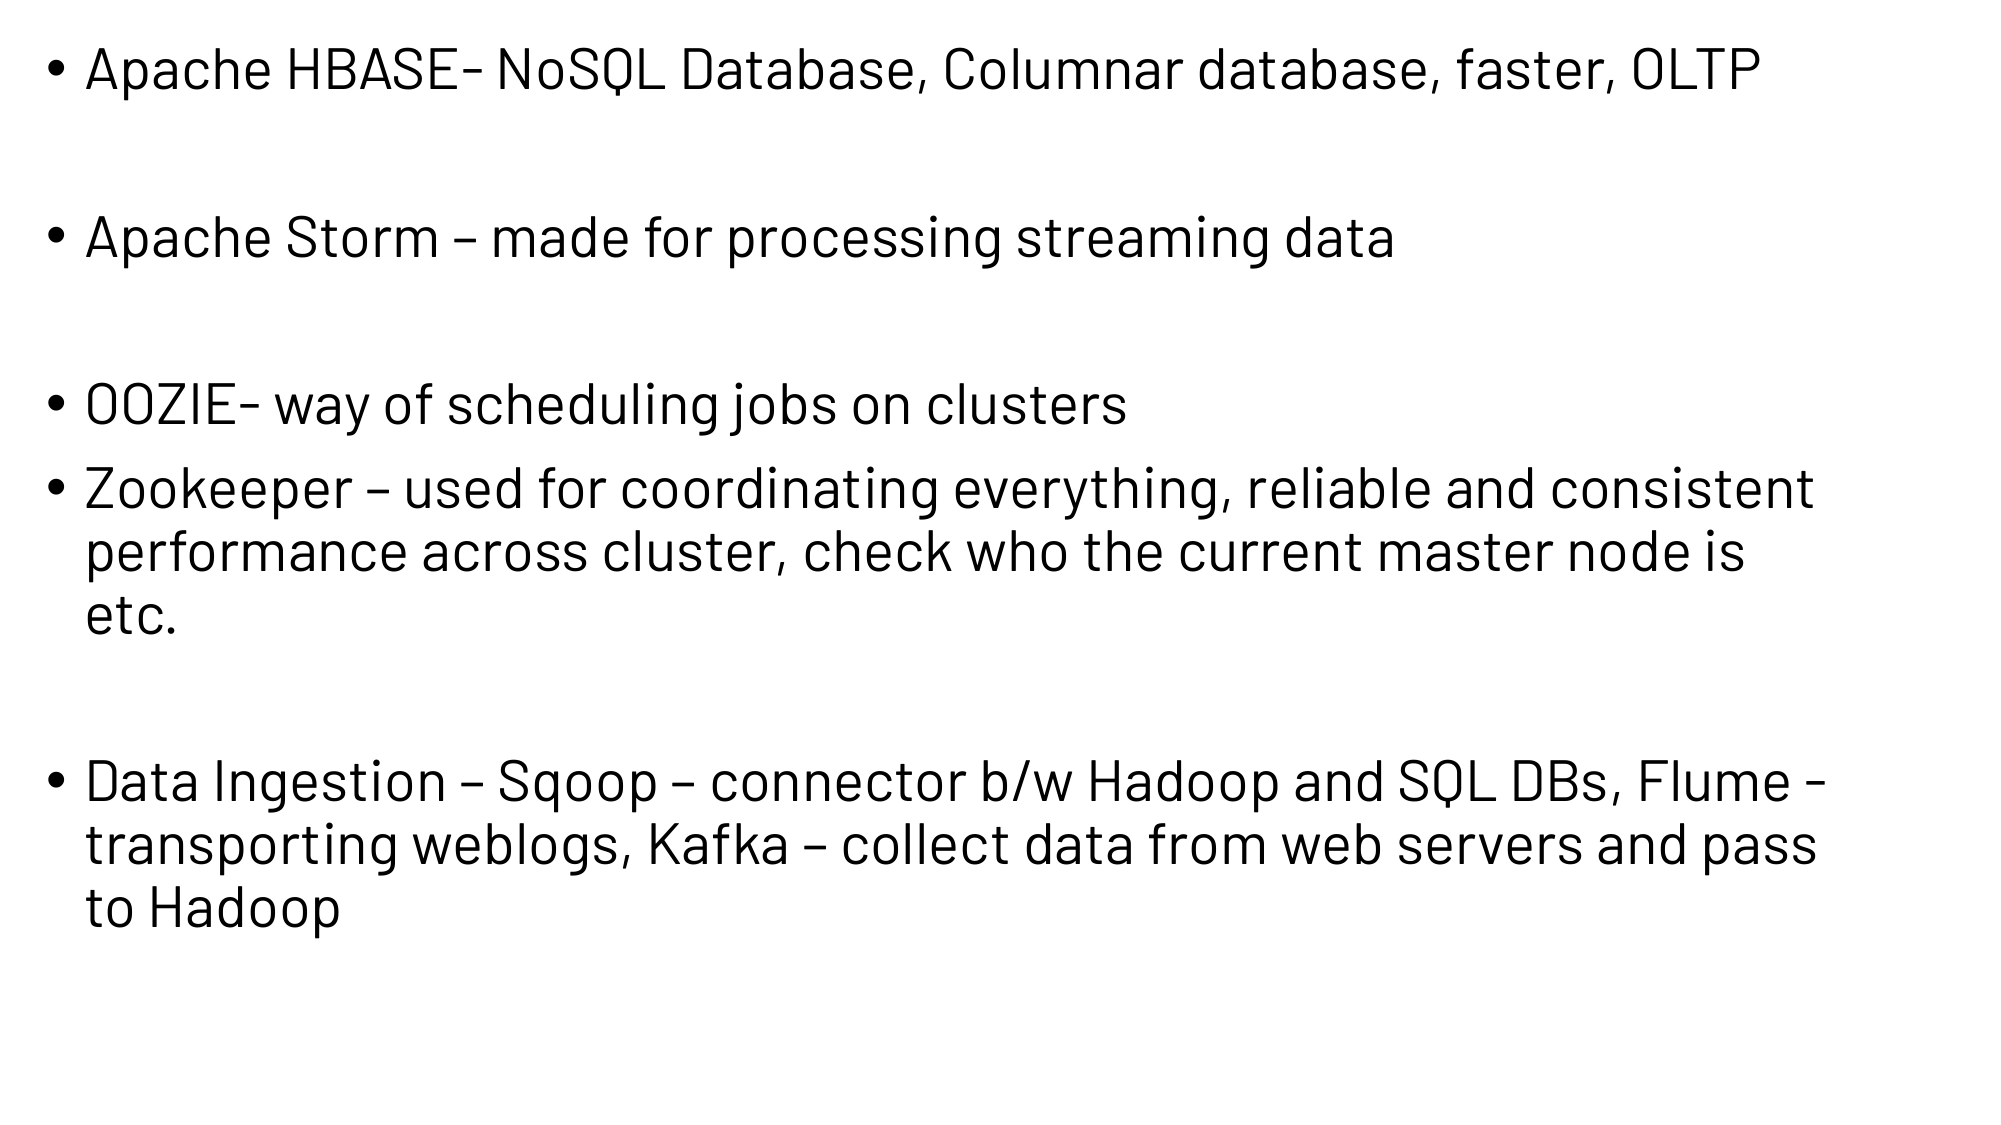

Apache HBASE- NoSQL Database, Columnar database, faster, OLTP

Apache Storm – made for processing streaming data

OOZIE- way of scheduling jobs on clusters
Zookeeper – used for coordinating everything, reliable and consistent performance across cluster, check who the current master node is etc.

Data Ingestion – Sqoop – connector b/w Hadoop and SQL DBs, Flume -  transporting weblogs, Kafka – collect data from web servers and pass to Hadoop